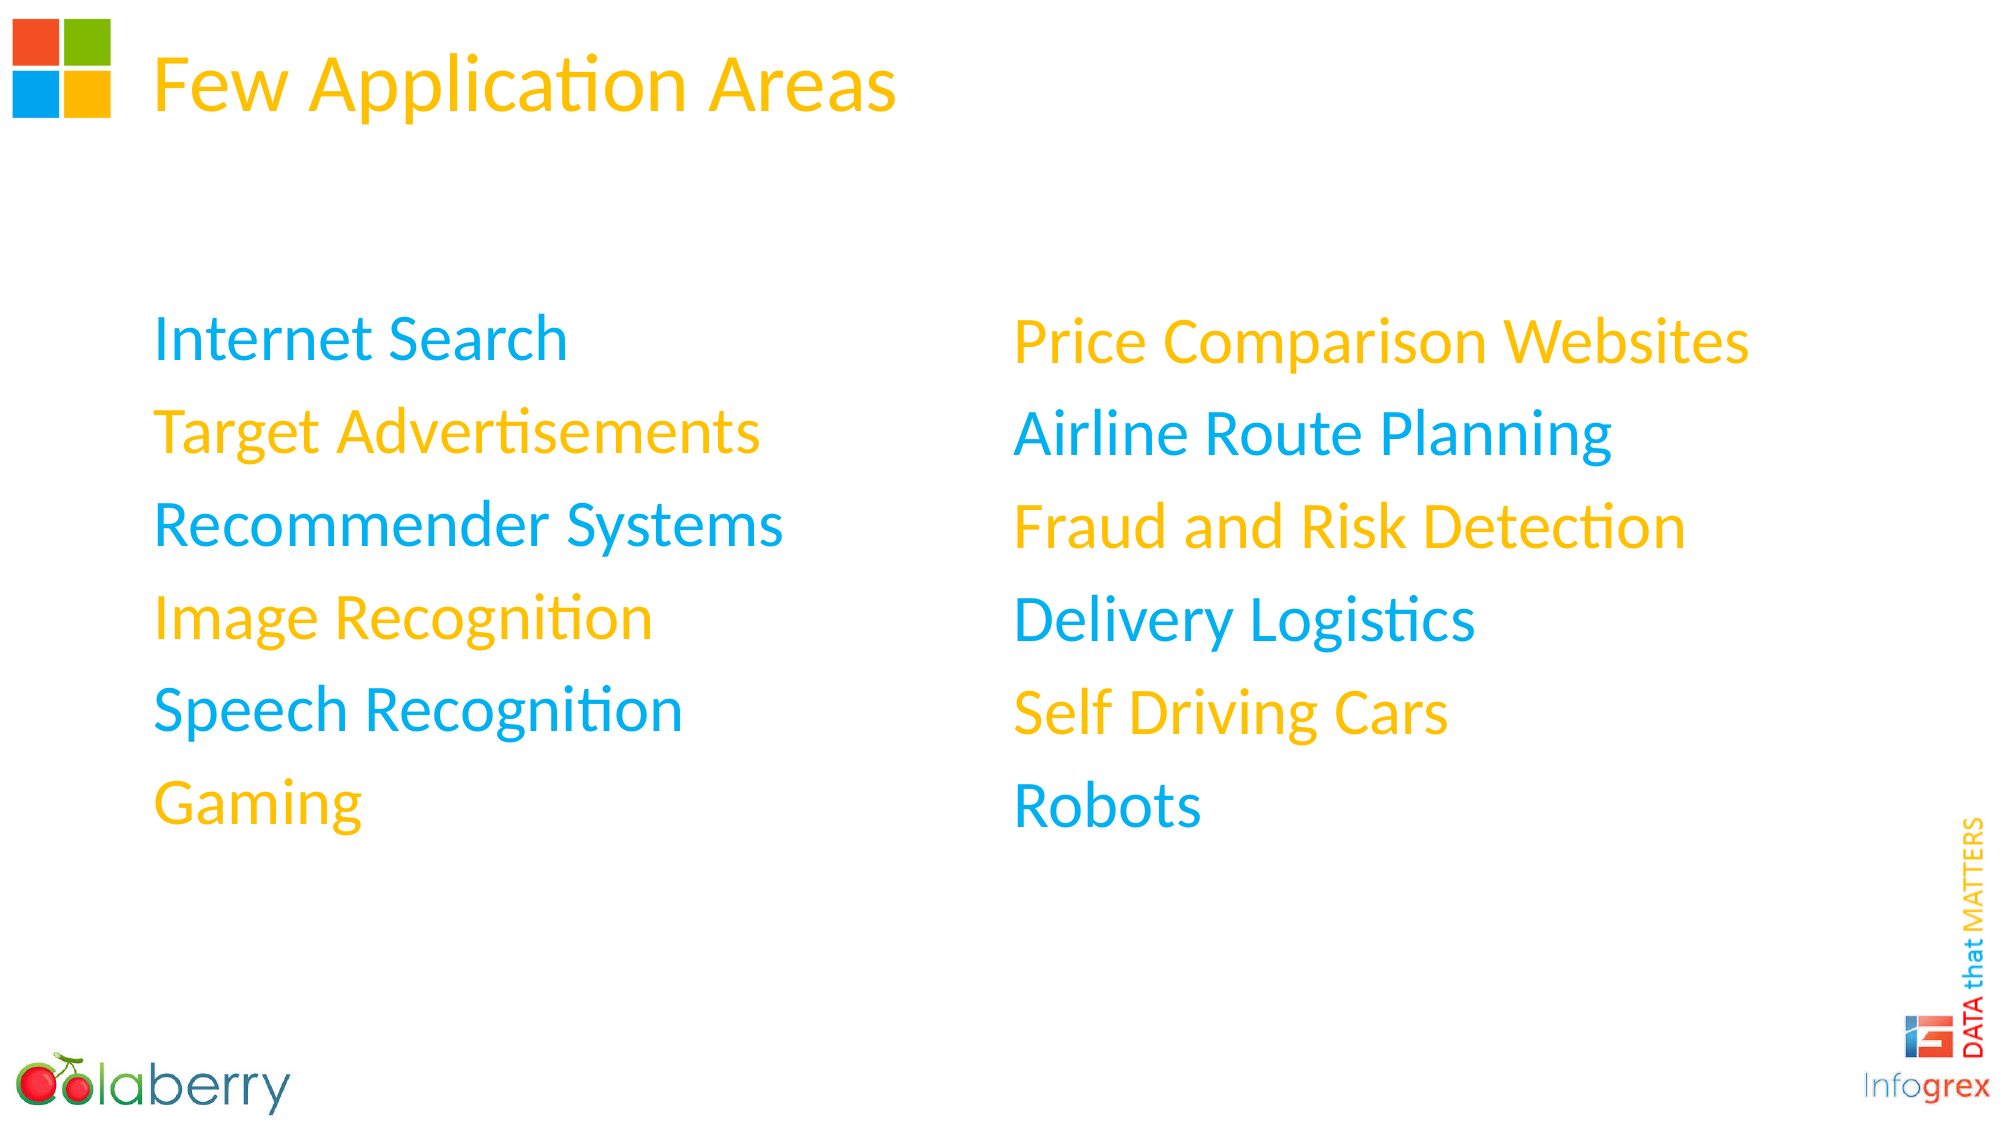

# Few Application Areas
Internet Search
Target Advertisements
Recommender Systems
Image Recognition
Speech Recognition
Gaming

Price Comparison Websites
Airline Route Planning
Fraud and Risk Detection
Delivery Logistics
Self Driving Cars
Robots